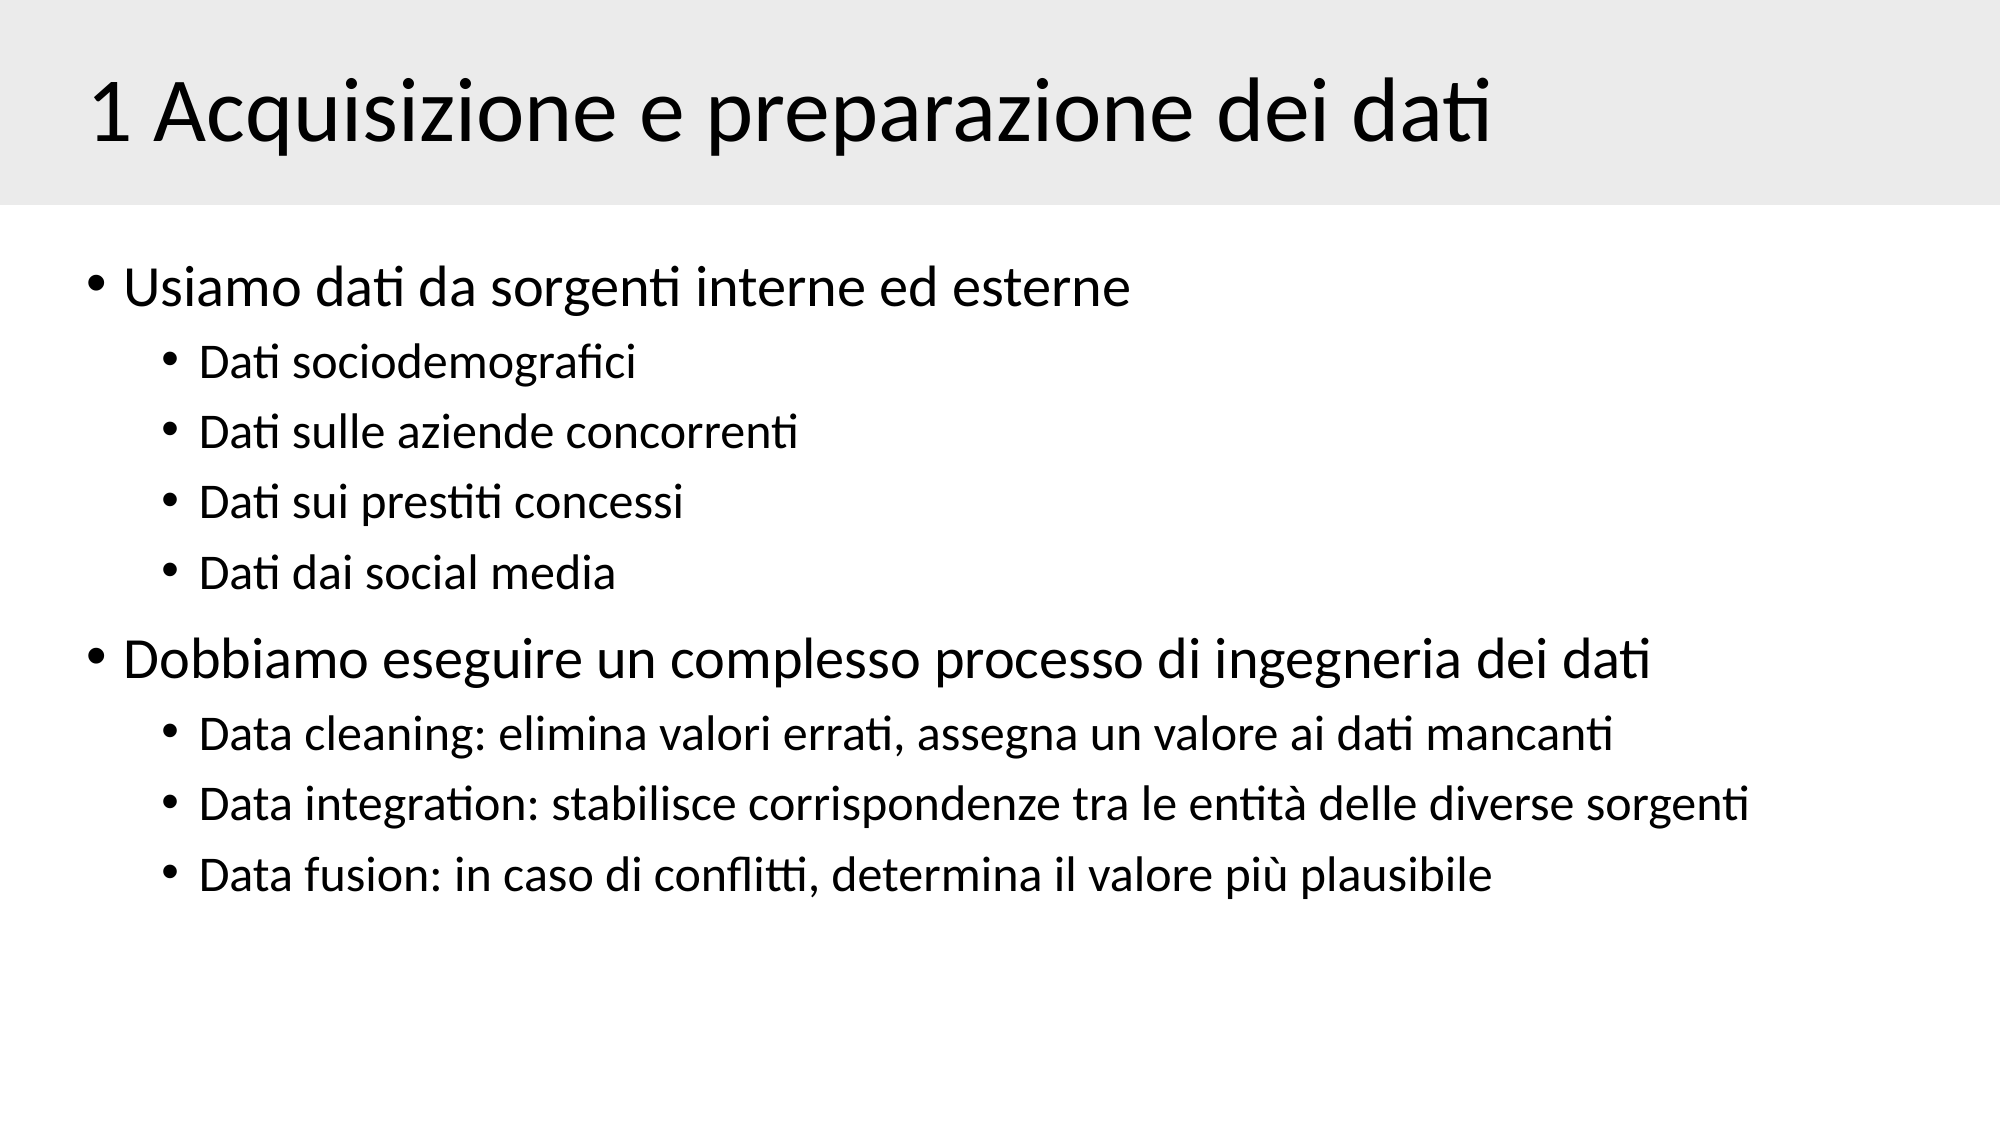

# 1 Acquisizione e preparazione dei dati
Usiamo dati da sorgenti interne ed esterne
Dati sociodemografici
Dati sulle aziende concorrenti
Dati sui prestiti concessi
Dati dai social media
Dobbiamo eseguire un complesso processo di ingegneria dei dati
Data cleaning: elimina valori errati, assegna un valore ai dati mancanti
Data integration: stabilisce corrispondenze tra le entità delle diverse sorgenti
Data fusion: in caso di conflitti, determina il valore più plausibile